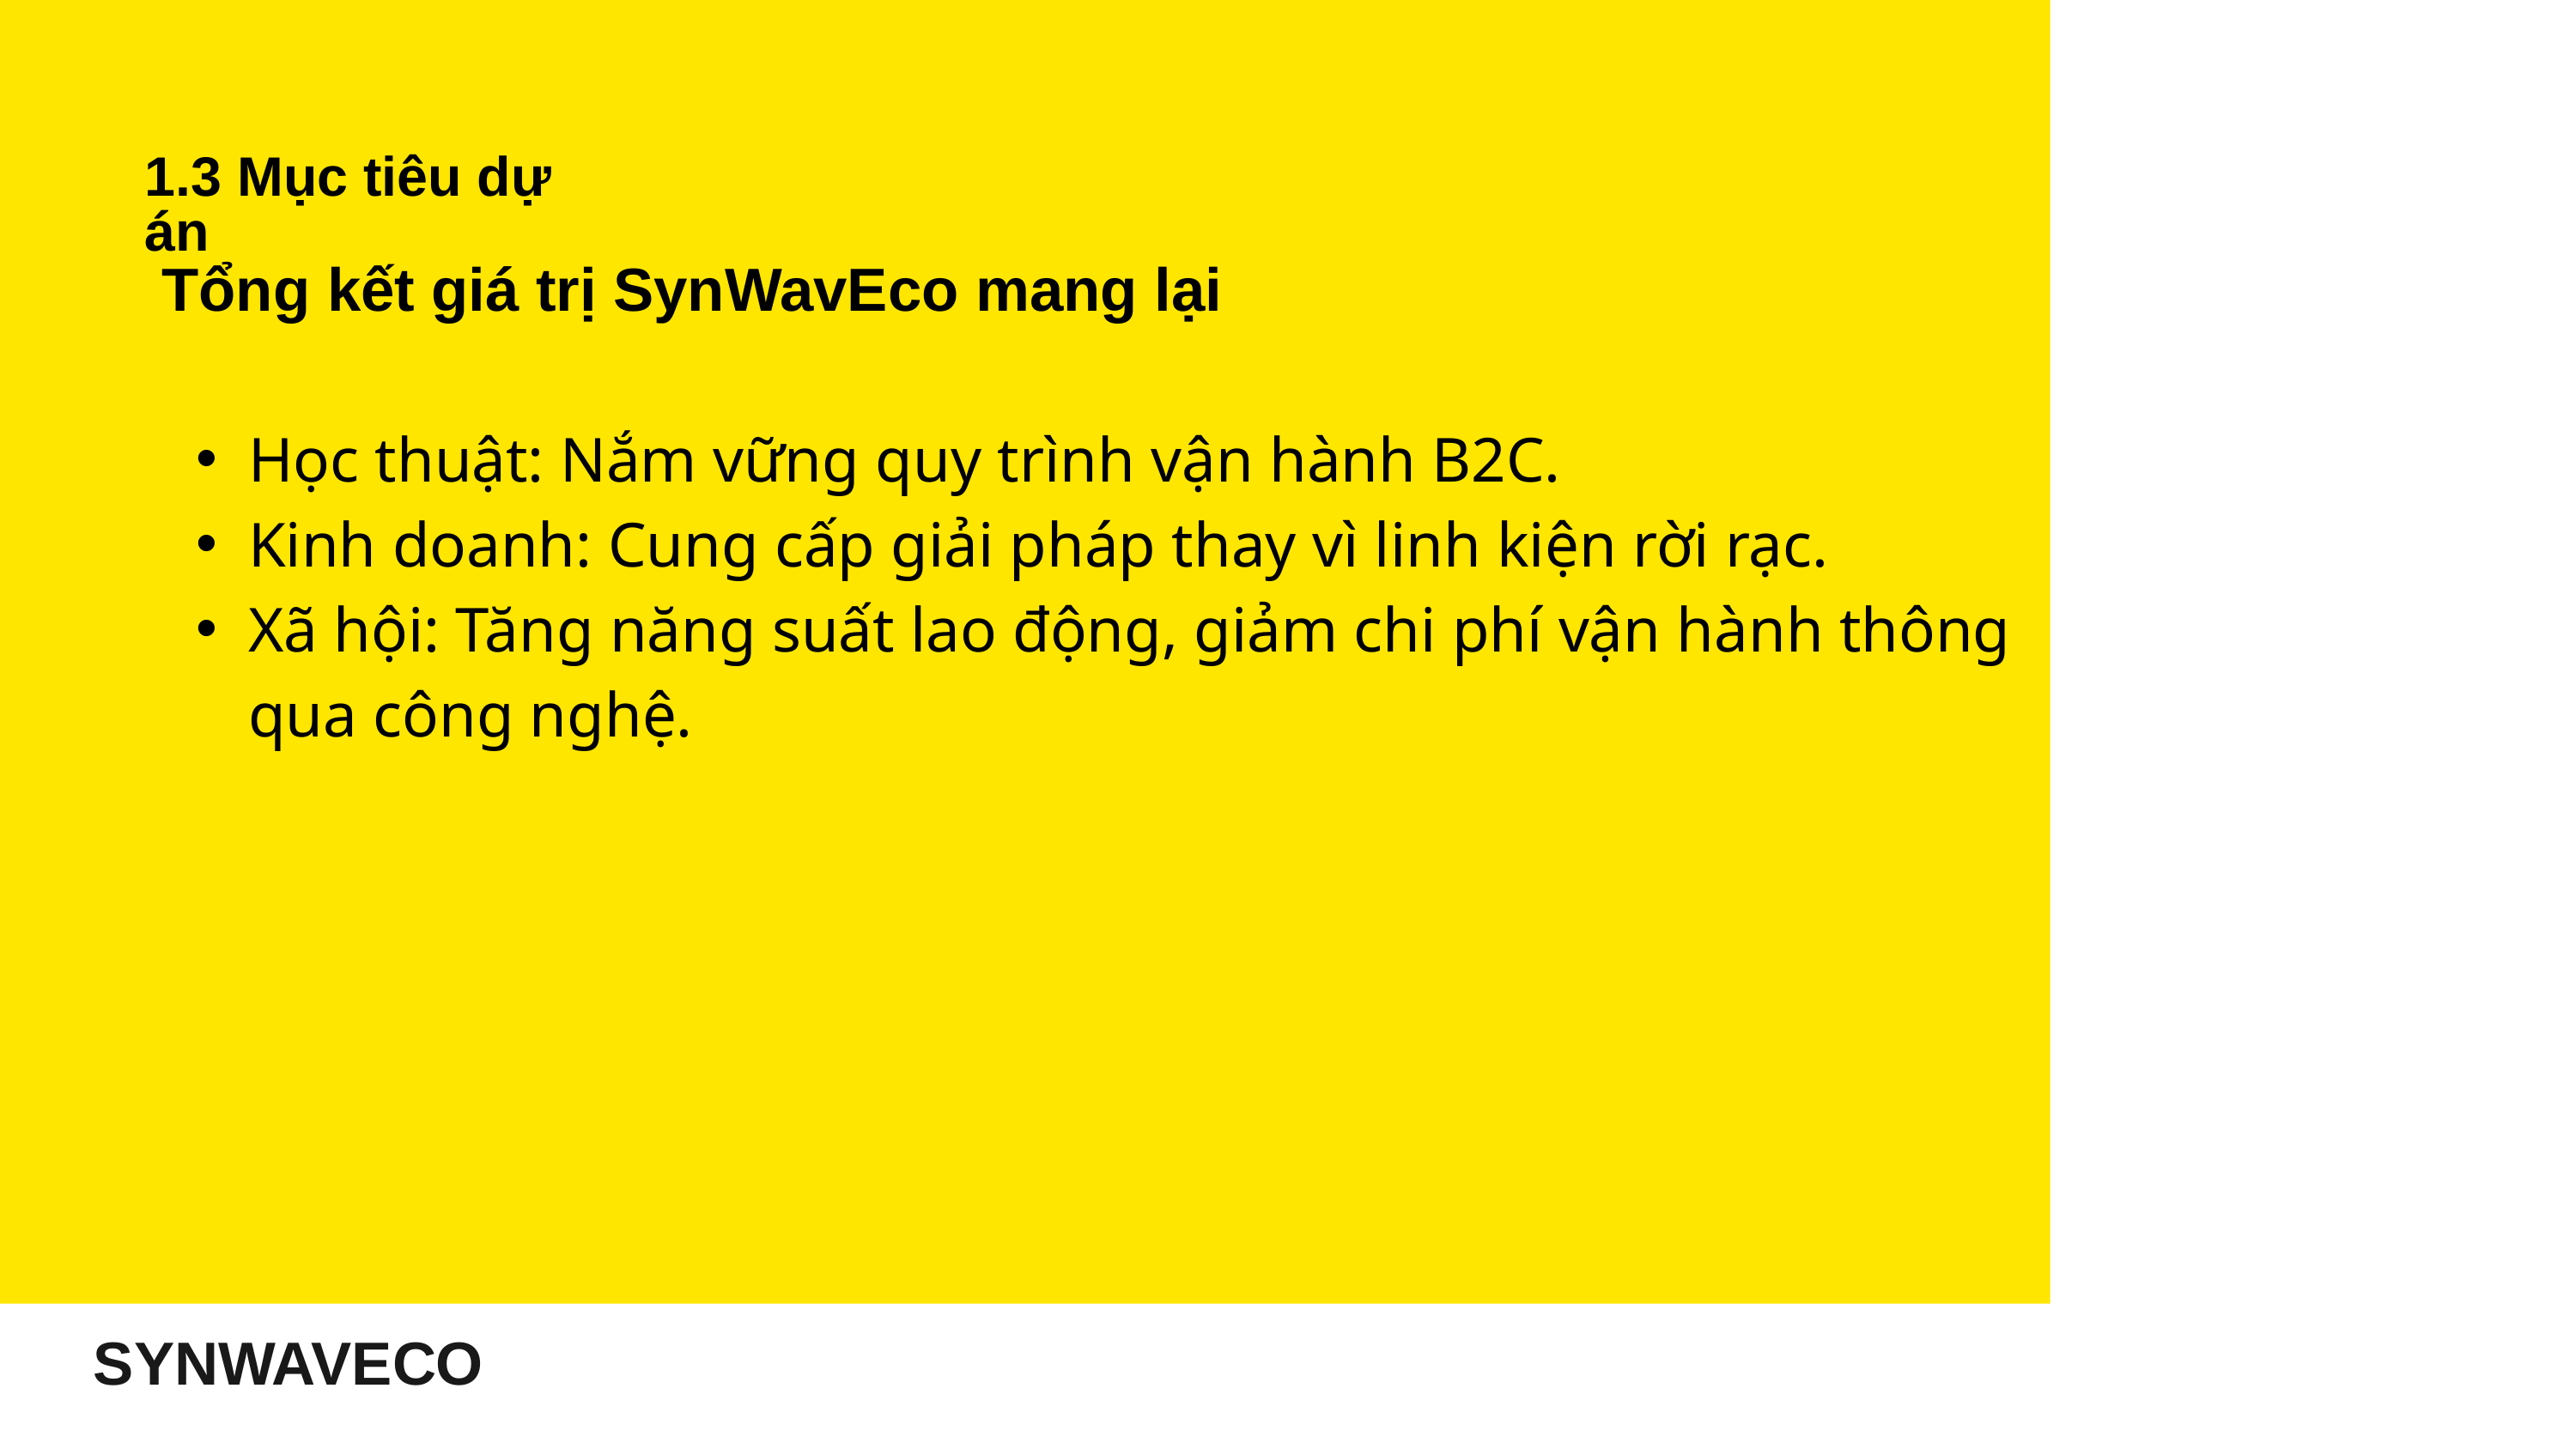

1.3 Mục tiêu dự án
 Tổng kết giá trị SynWavEco mang lại

Học thuật: Nắm vững quy trình vận hành B2C.
Kinh doanh: Cung cấp giải pháp thay vì linh kiện rời rạc.
Xã hội: Tăng năng suất lao động, giảm chi phí vận hành thông qua công nghệ.

SYNWAVECO